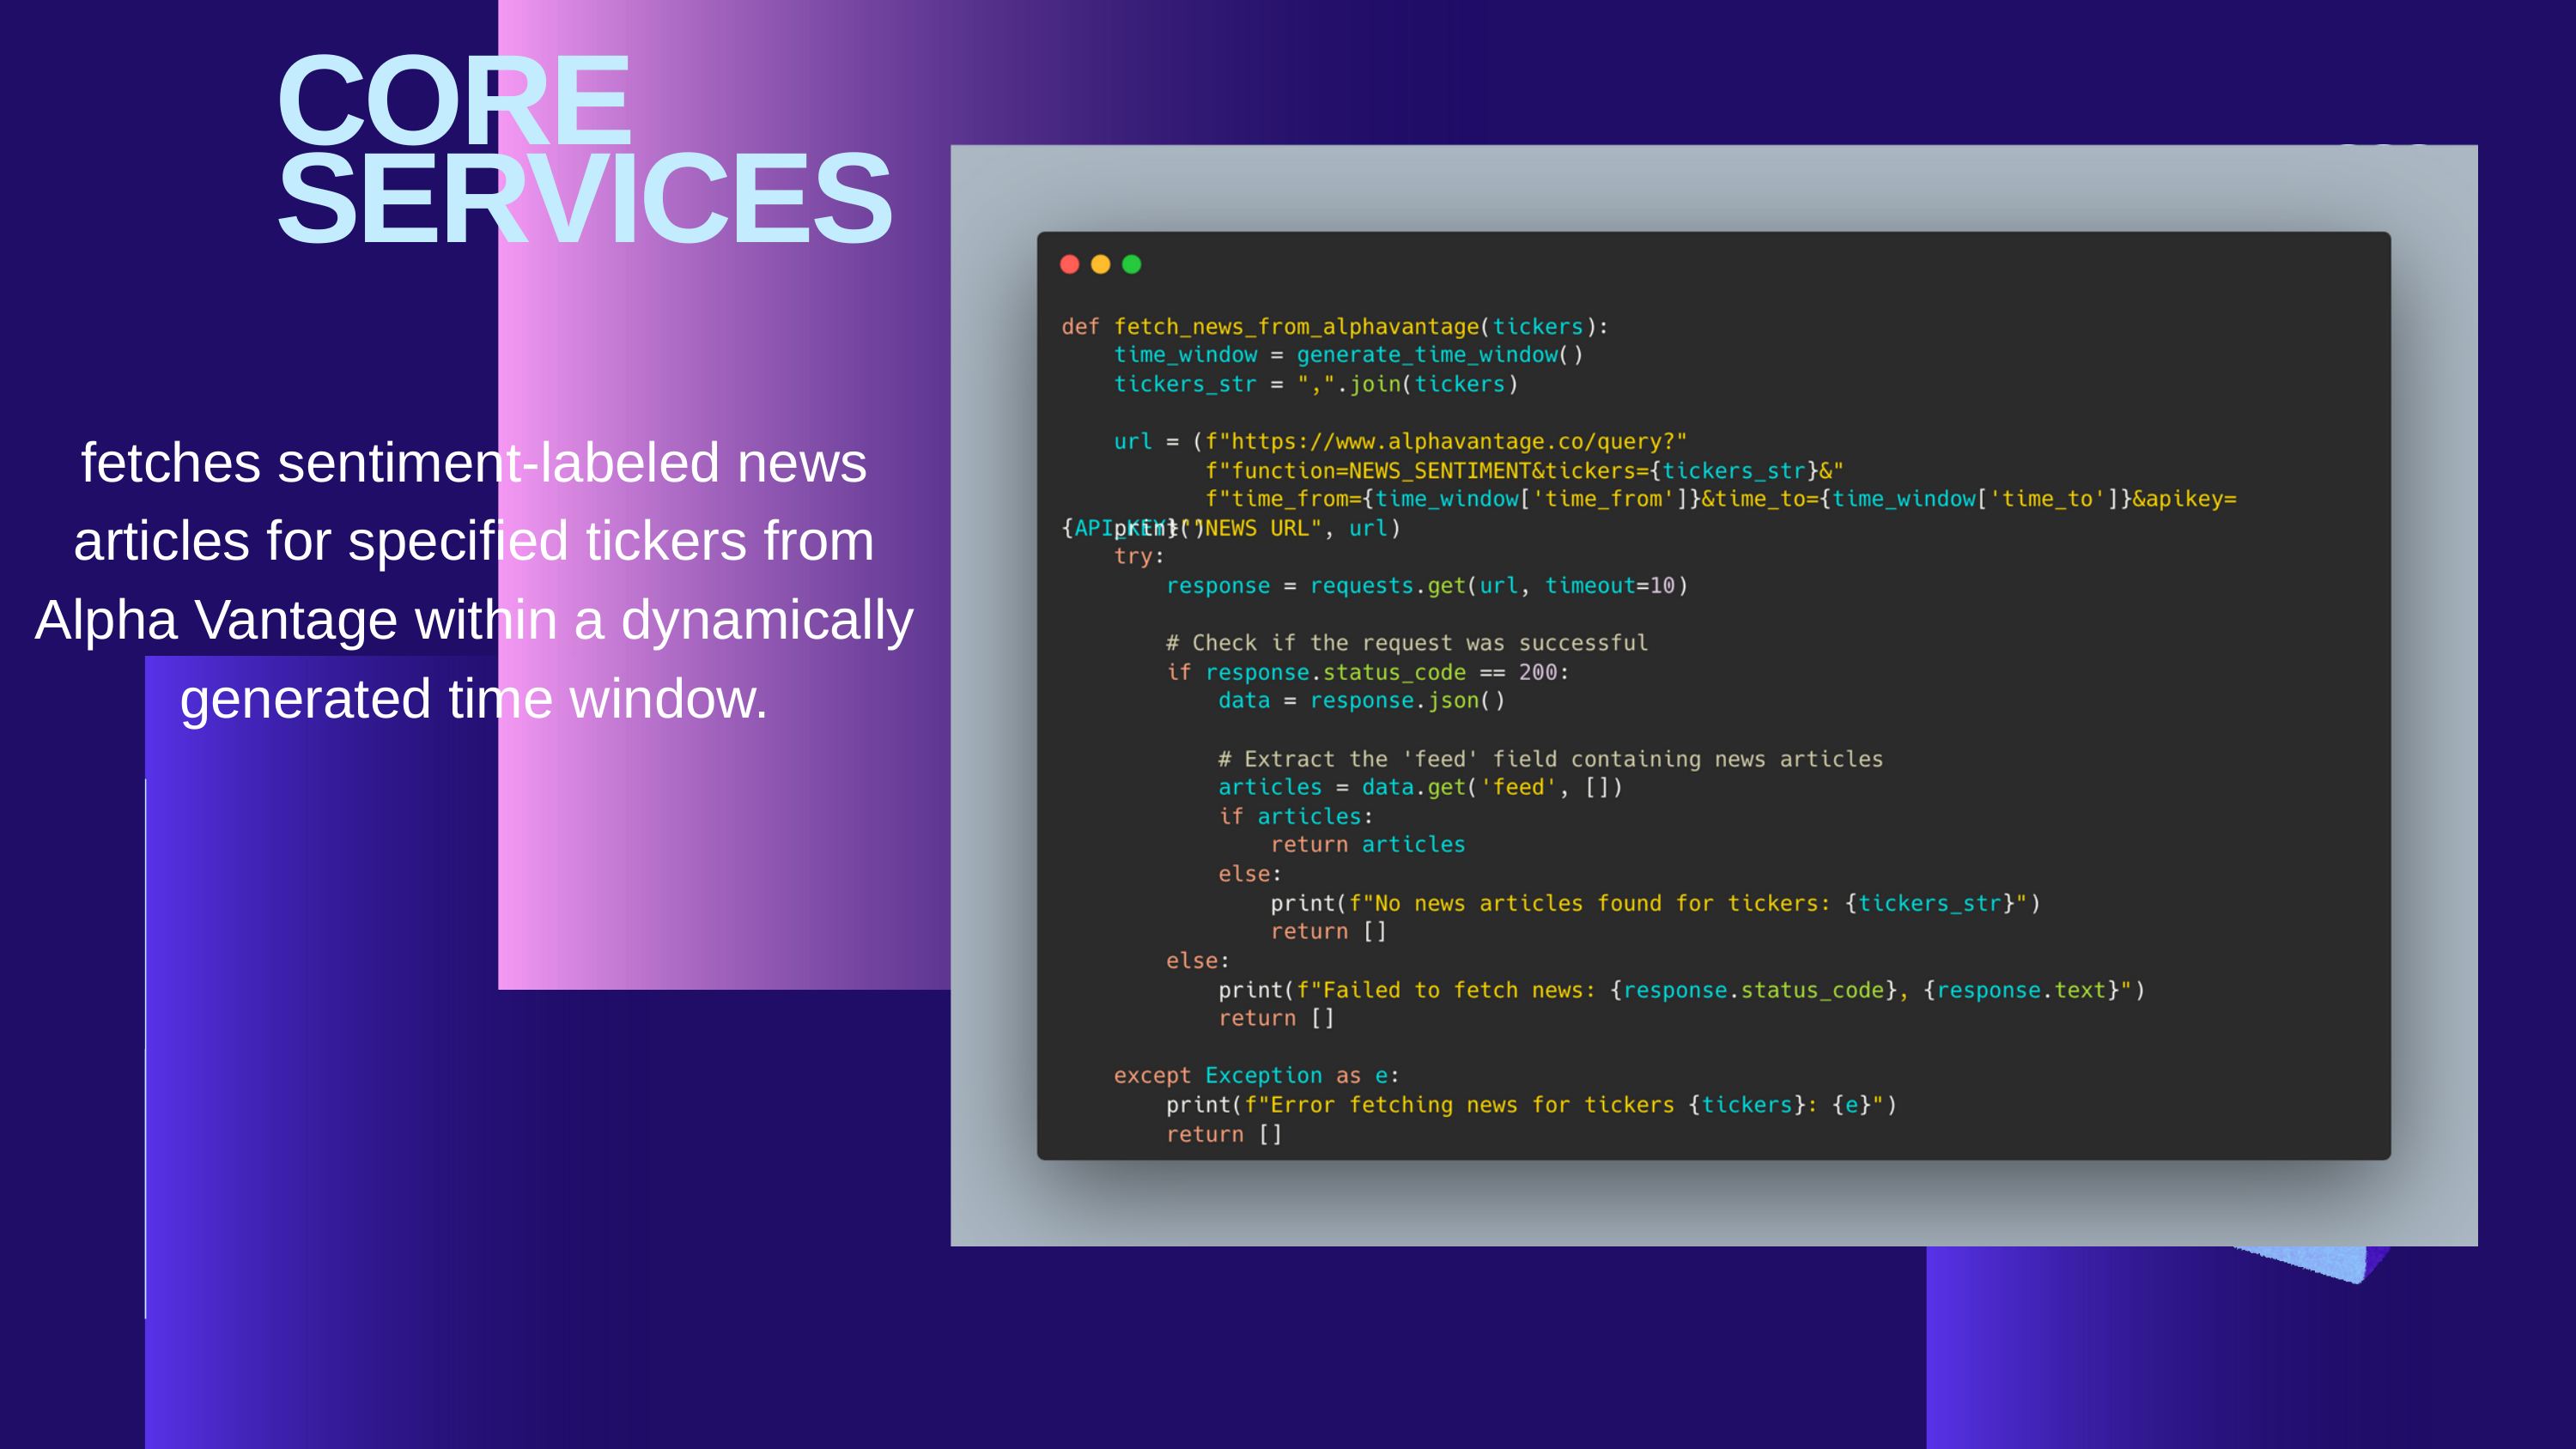

CORE SERVICES

fetches sentiment-labeled news articles for specified tickers from Alpha Vantage within a dynamically generated time window.